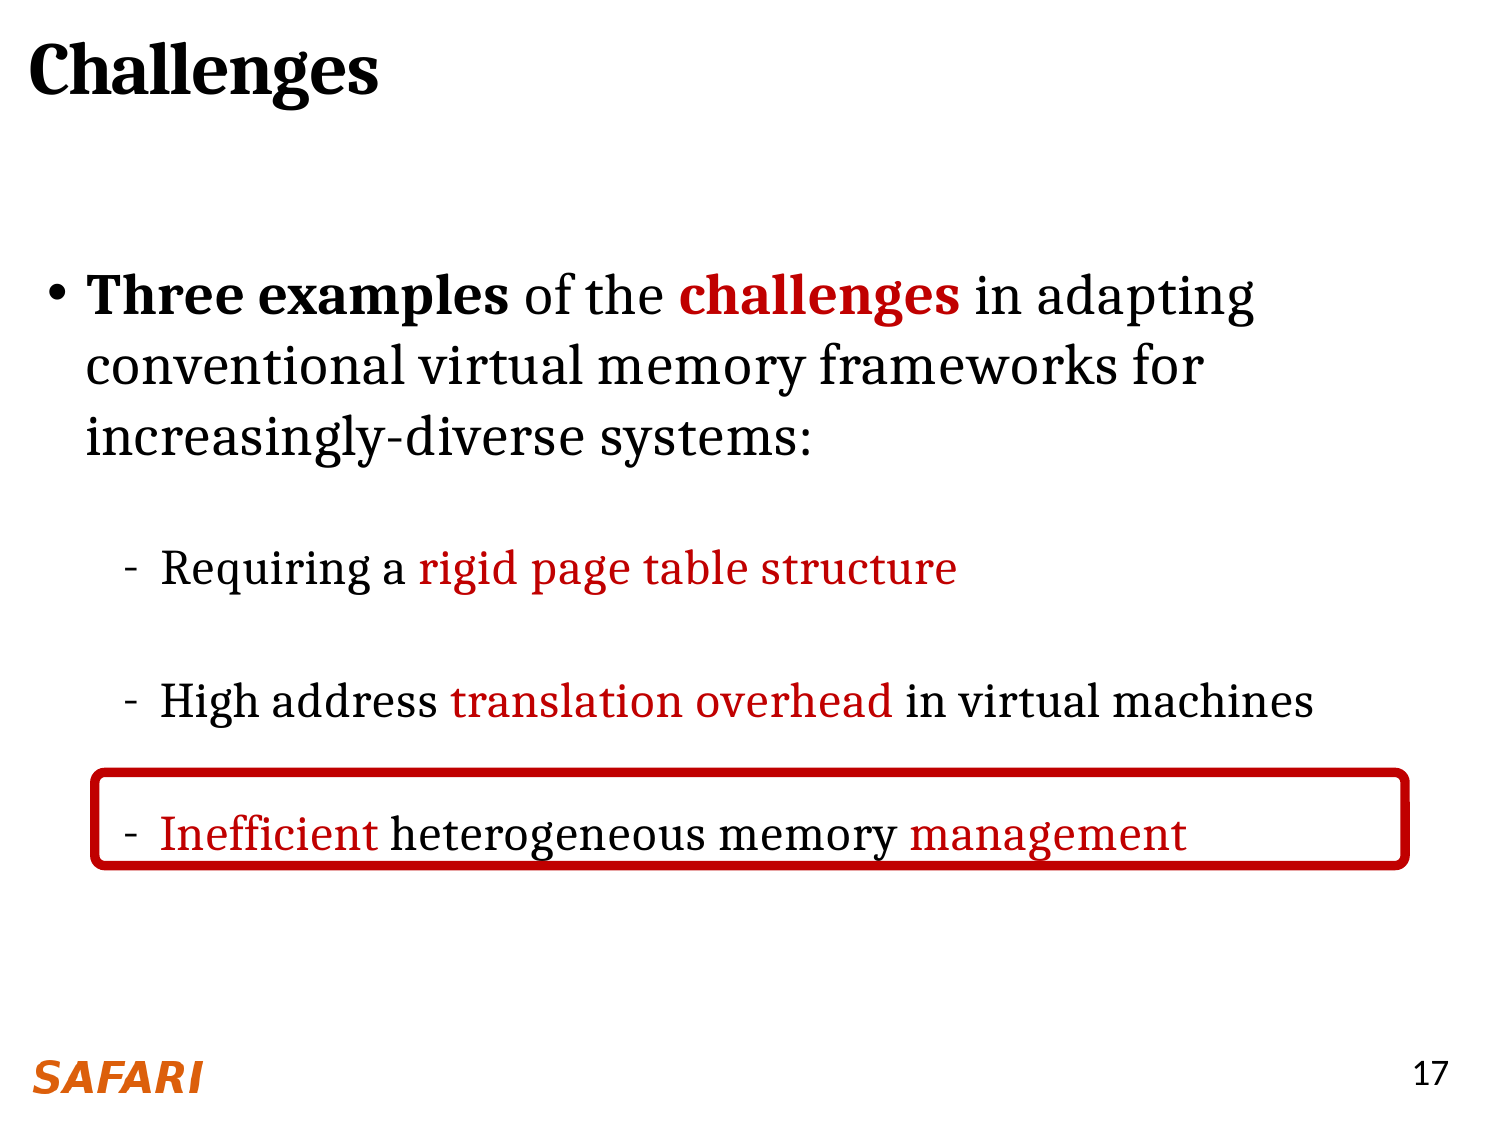

# Challenges

Three examples of the challenges in adapting conventional virtual memory frameworks for increasingly-diverse systems:

Requiring a rigid page table structure

High address translation overhead in virtual machines

Inefficient heterogeneous memory management

17